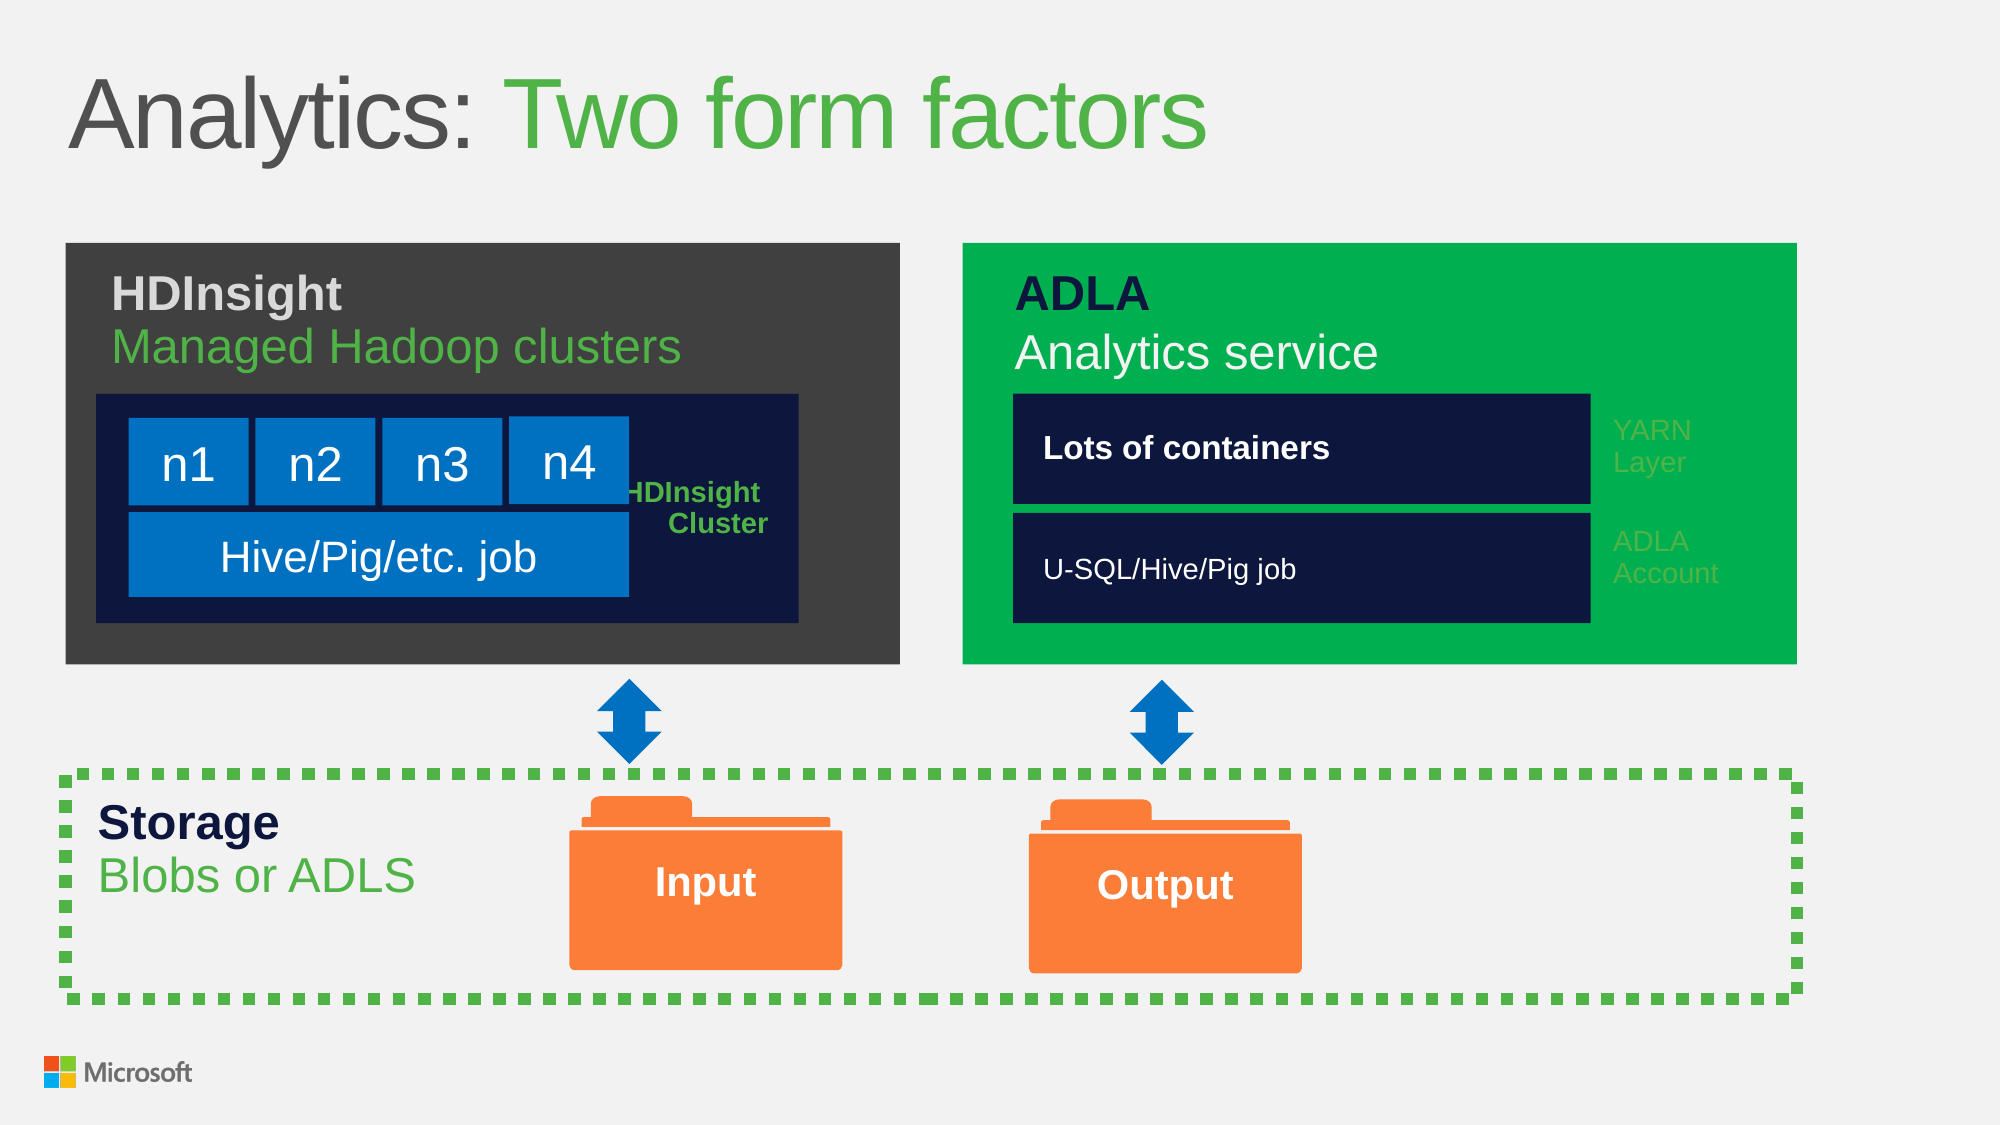

# Analytics: Two form factors

ADLA
Analytics service
HDInsight
Managed Hadoop clusters
HDInsight
Cluster
n4
n1
n2
n3
Hive/Pig/etc. job
Lots of containers
YARN
Layer
ADLA
Account
U-SQL/Hive/Pig job

Input
Output
Storage
Blobs or ADLS